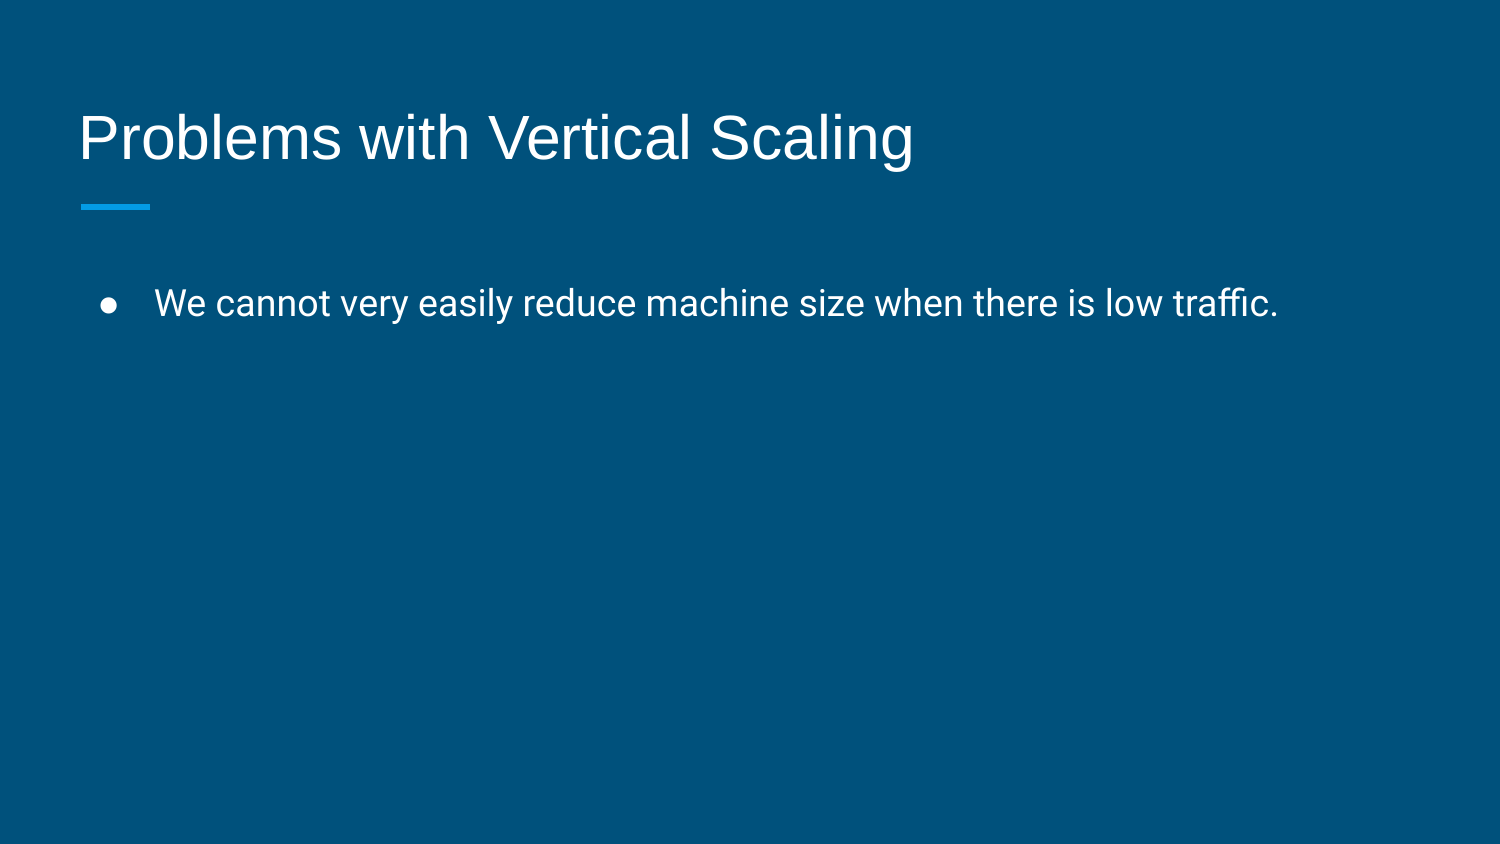

# Problems with Vertical Scaling
We cannot very easily reduce machine size when there is low traffic.